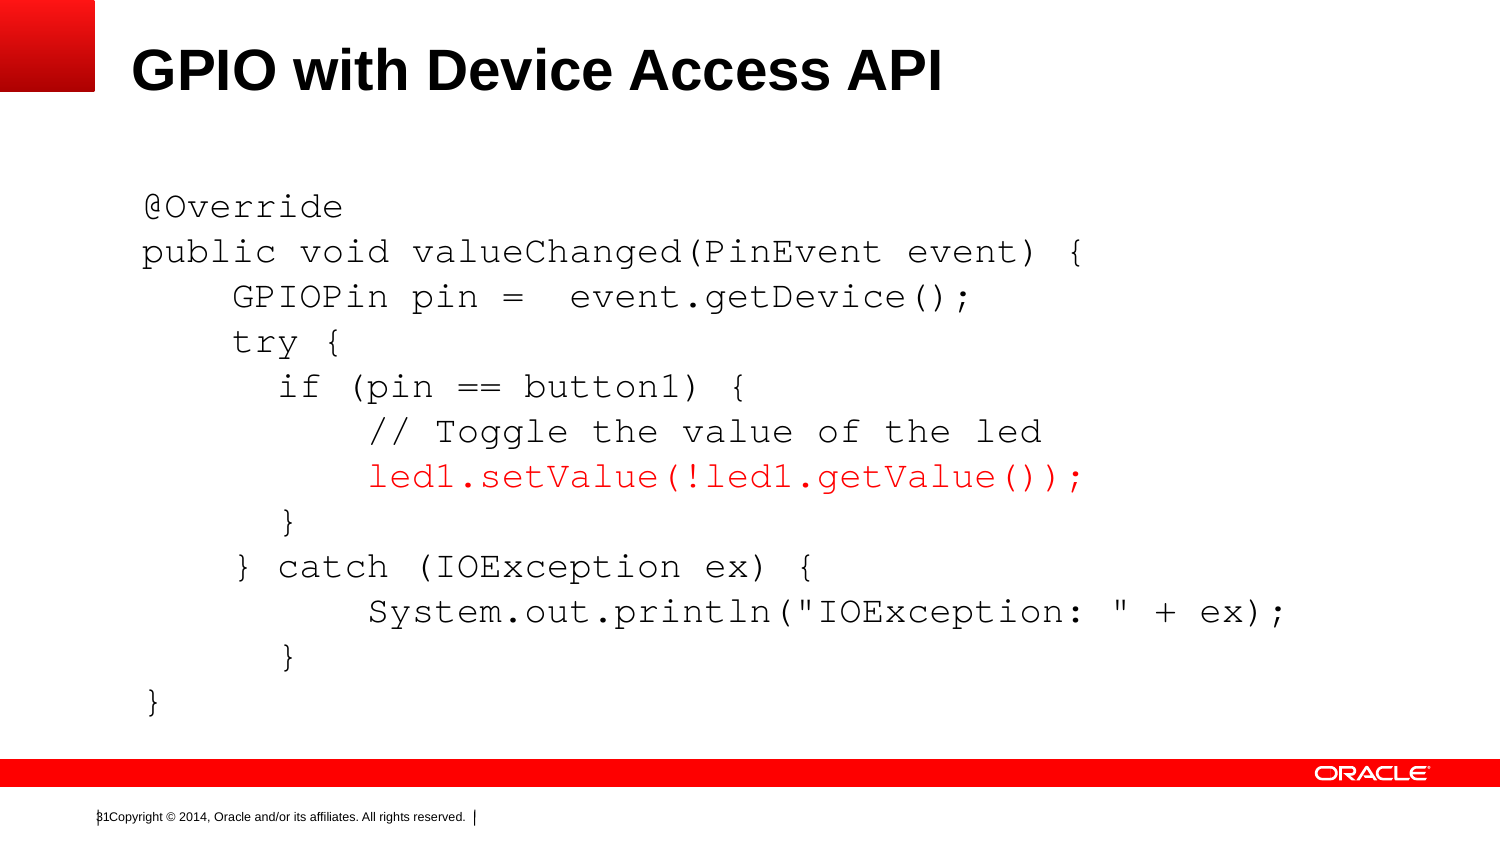

# GPIO with Device Access API
@Override
public void valueChanged(PinEvent event) {
    GPIOPin pin =  event.getDevice();
    try {
      if (pin == button1) {
          // Toggle the value of the led
          led1.setValue(!led1.getValue());
      }
    } catch (IOException ex) {
          System.out.println("IOException: " + ex);
      }
}